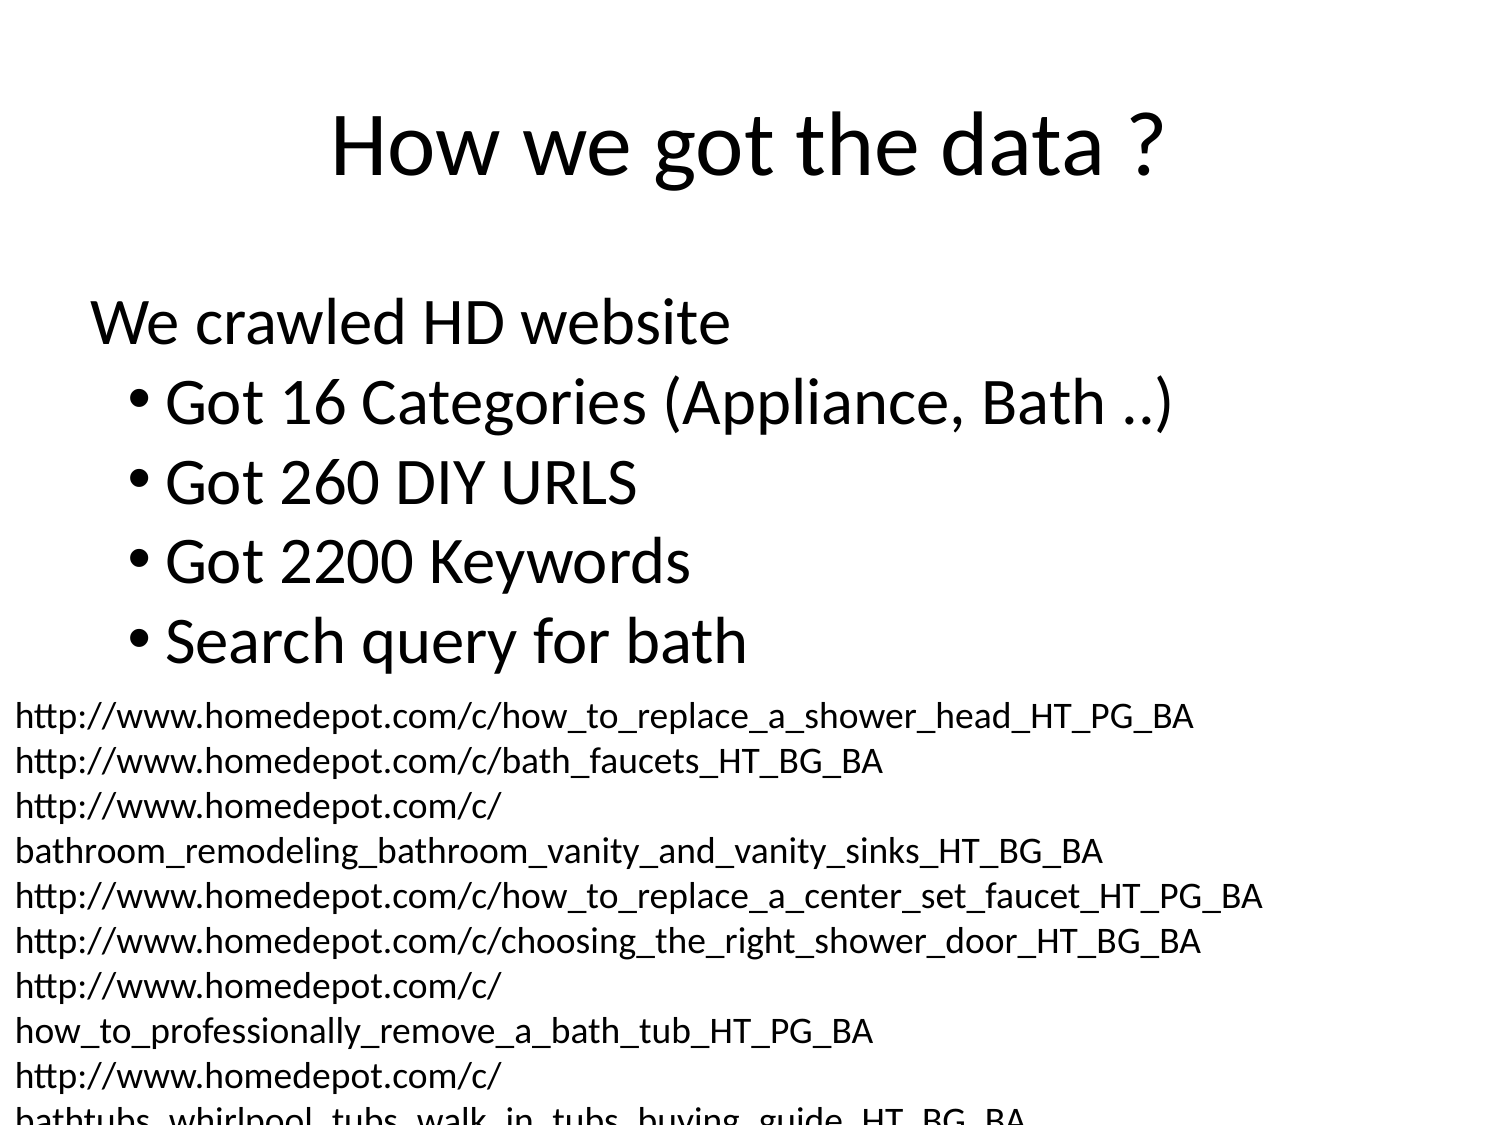

# How we got the data ?
We crawled HD website
Got 16 Categories (Appliance, Bath ..)
Got 260 DIY URLS
Got 2200 Keywords
Search query for bath
http://www.homedepot.com/c/how_to_replace_a_shower_head_HT_PG_BA
http://www.homedepot.com/c/bath_faucets_HT_BG_BA
http://www.homedepot.com/c/bathroom_remodeling_bathroom_vanity_and_vanity_sinks_HT_BG_BA
http://www.homedepot.com/c/how_to_replace_a_center_set_faucet_HT_PG_BA
http://www.homedepot.com/c/choosing_the_right_shower_door_HT_BG_BA
http://www.homedepot.com/c/how_to_professionally_remove_a_bath_tub_HT_PG_BA
http://www.homedepot.com/c/bathtubs_whirlpool_tubs_walk_in_tubs_buying_guide_HT_BG_BA
http://www.homedepot.com/c/bath_fans_HT_BG_BA